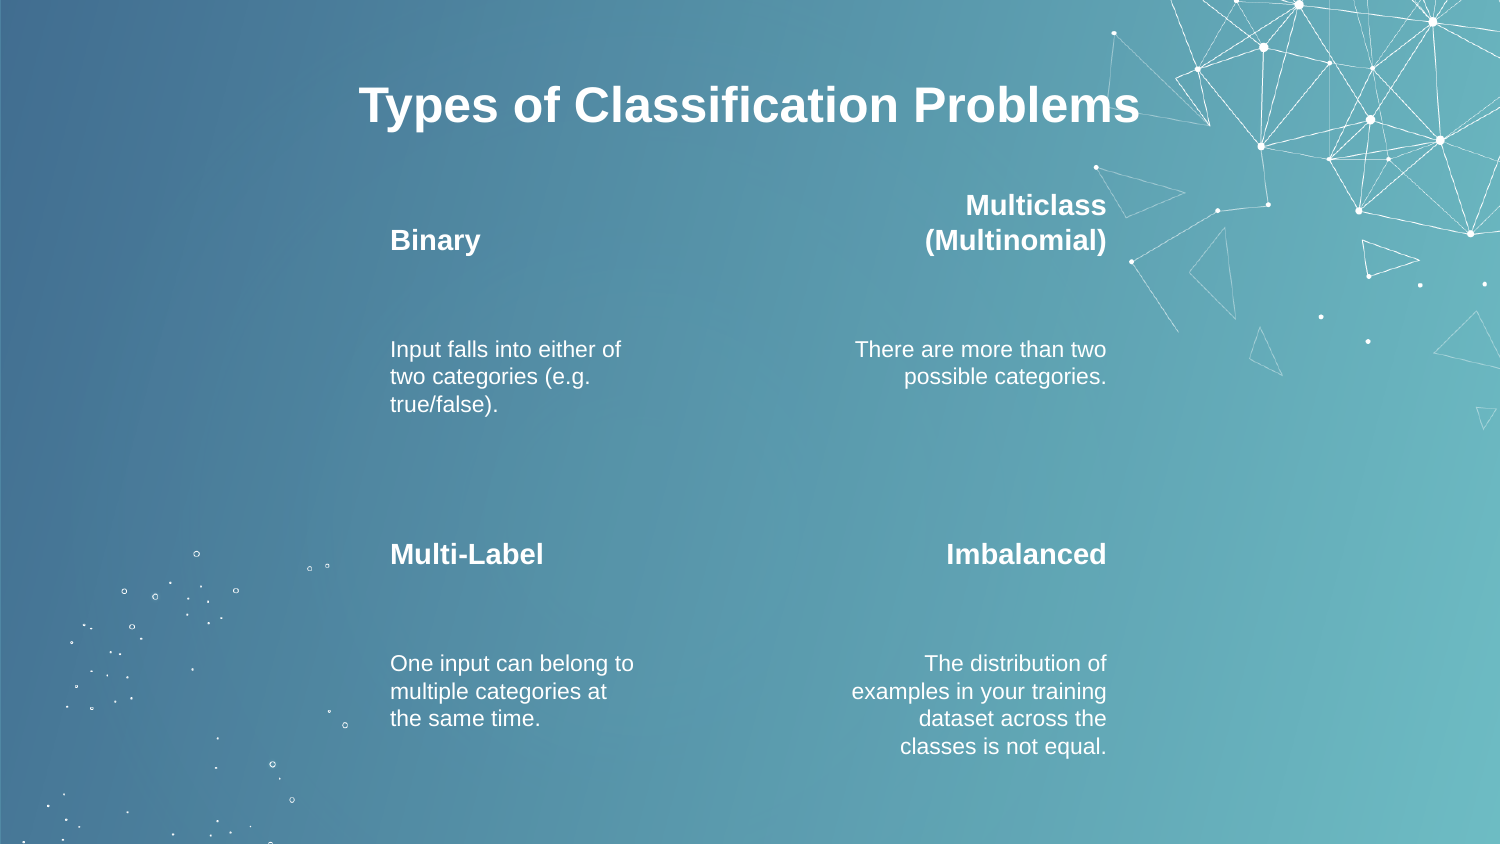

# Types of Classification Problems

Binary

Multiclass
(Multinomial)

Input falls into either of two categories (e.g. true/false).

There are more than two possible categories.

Multi-Label

Imbalanced

One input can belong to multiple categories at the same time.

The distribution of examples in your training dataset across the classes is not equal.